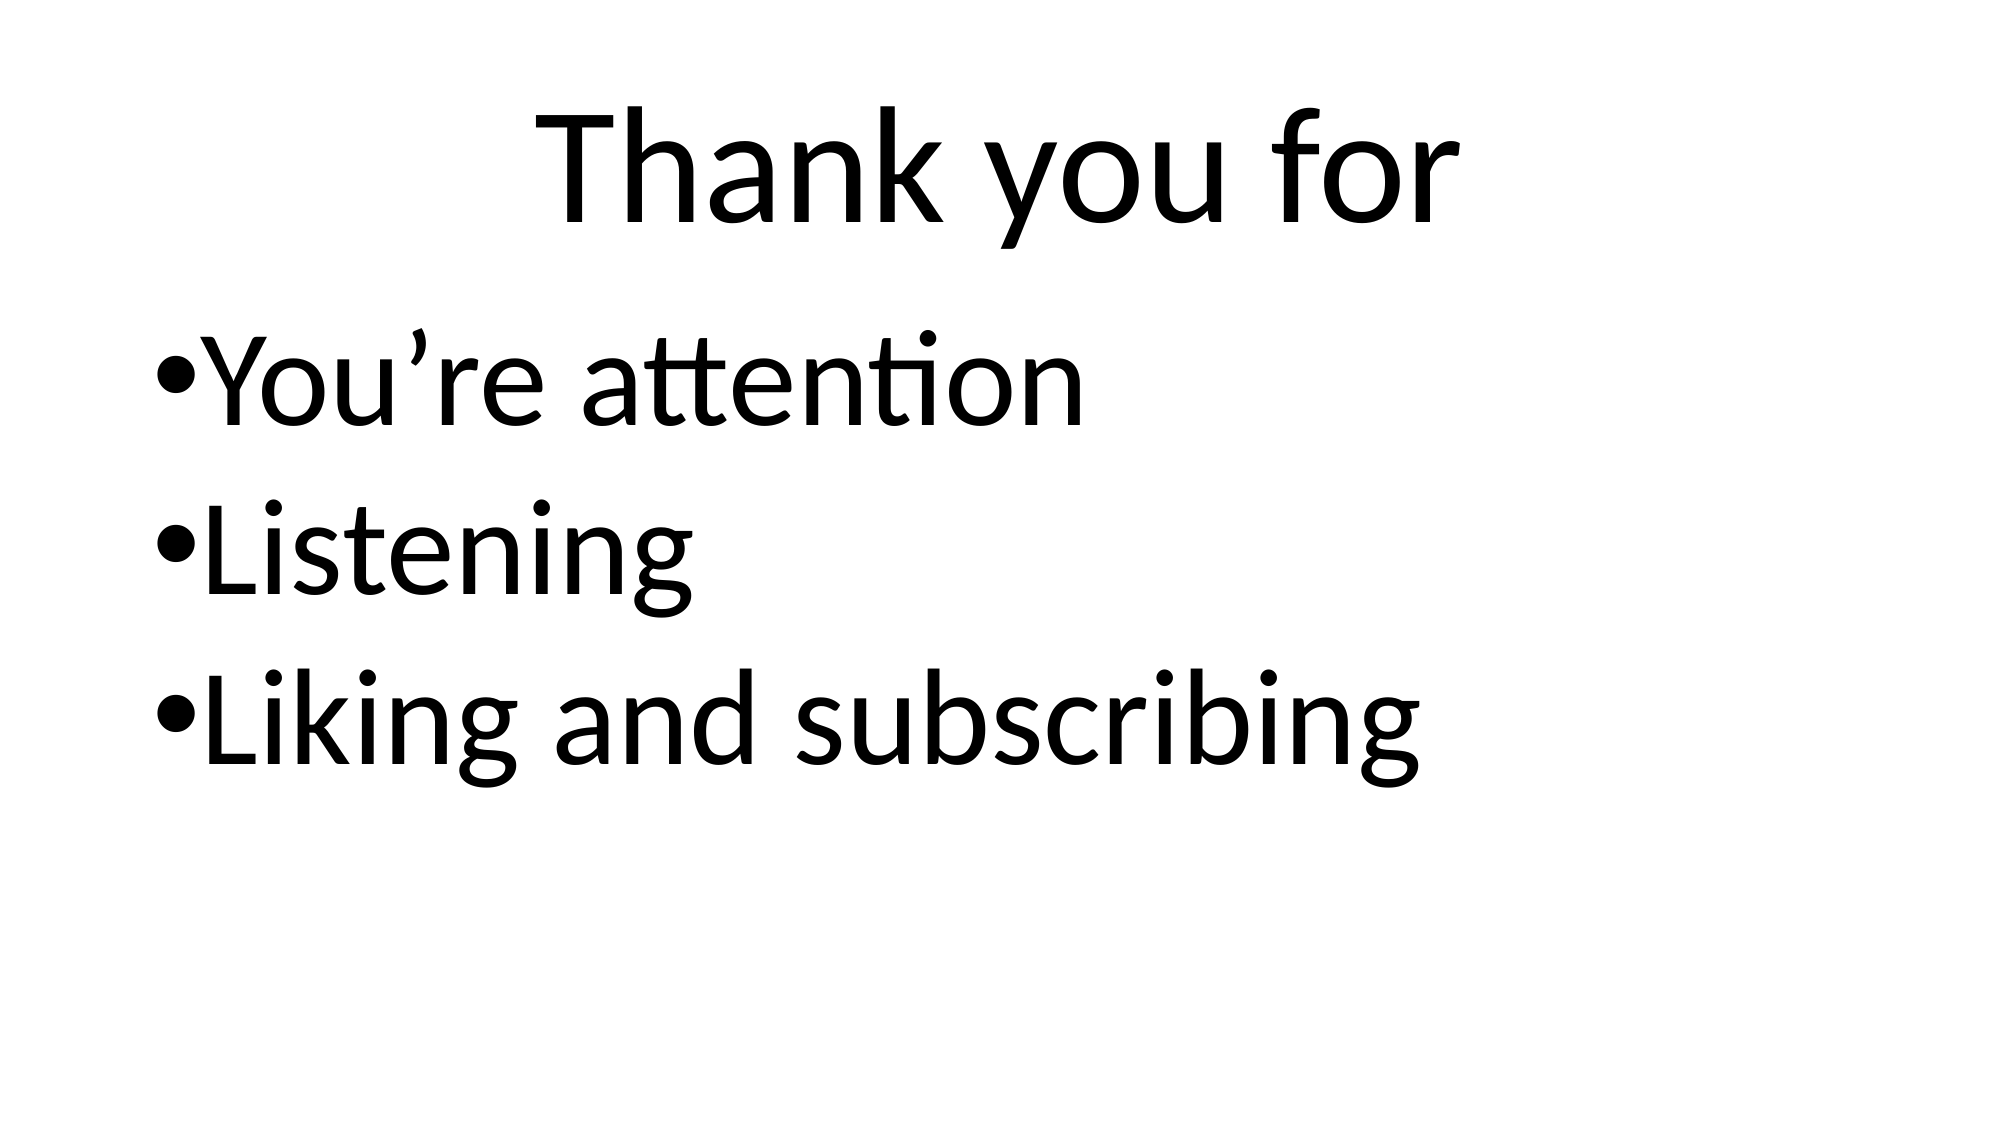

# Thank you for
You’re attention
Listening
Liking and subscribing